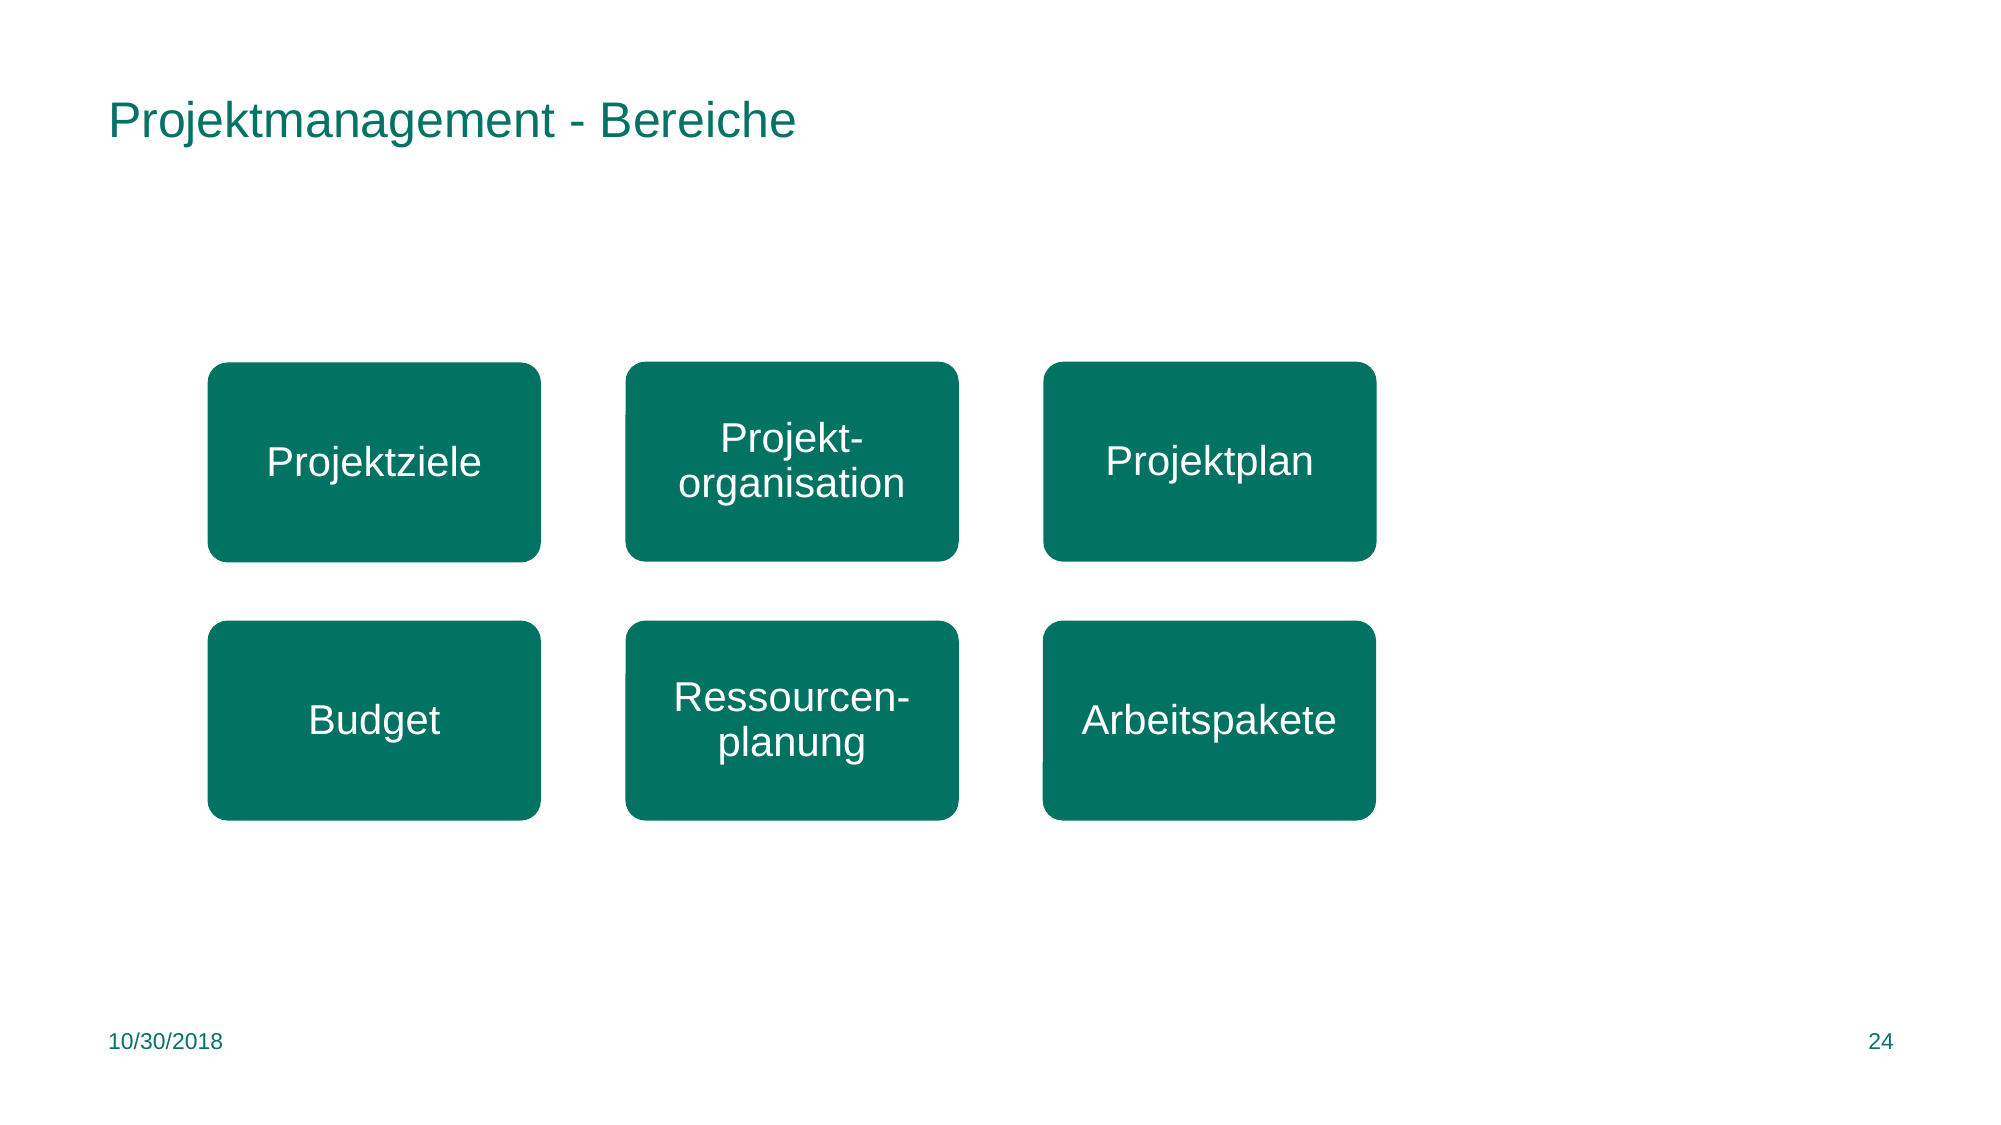

# Projektmanagement - Bereiche

Projekt-organisation

Projektplan

Projektziele

Budget

Ressourcen-planung

Arbeitspakete
10/30/2018
24